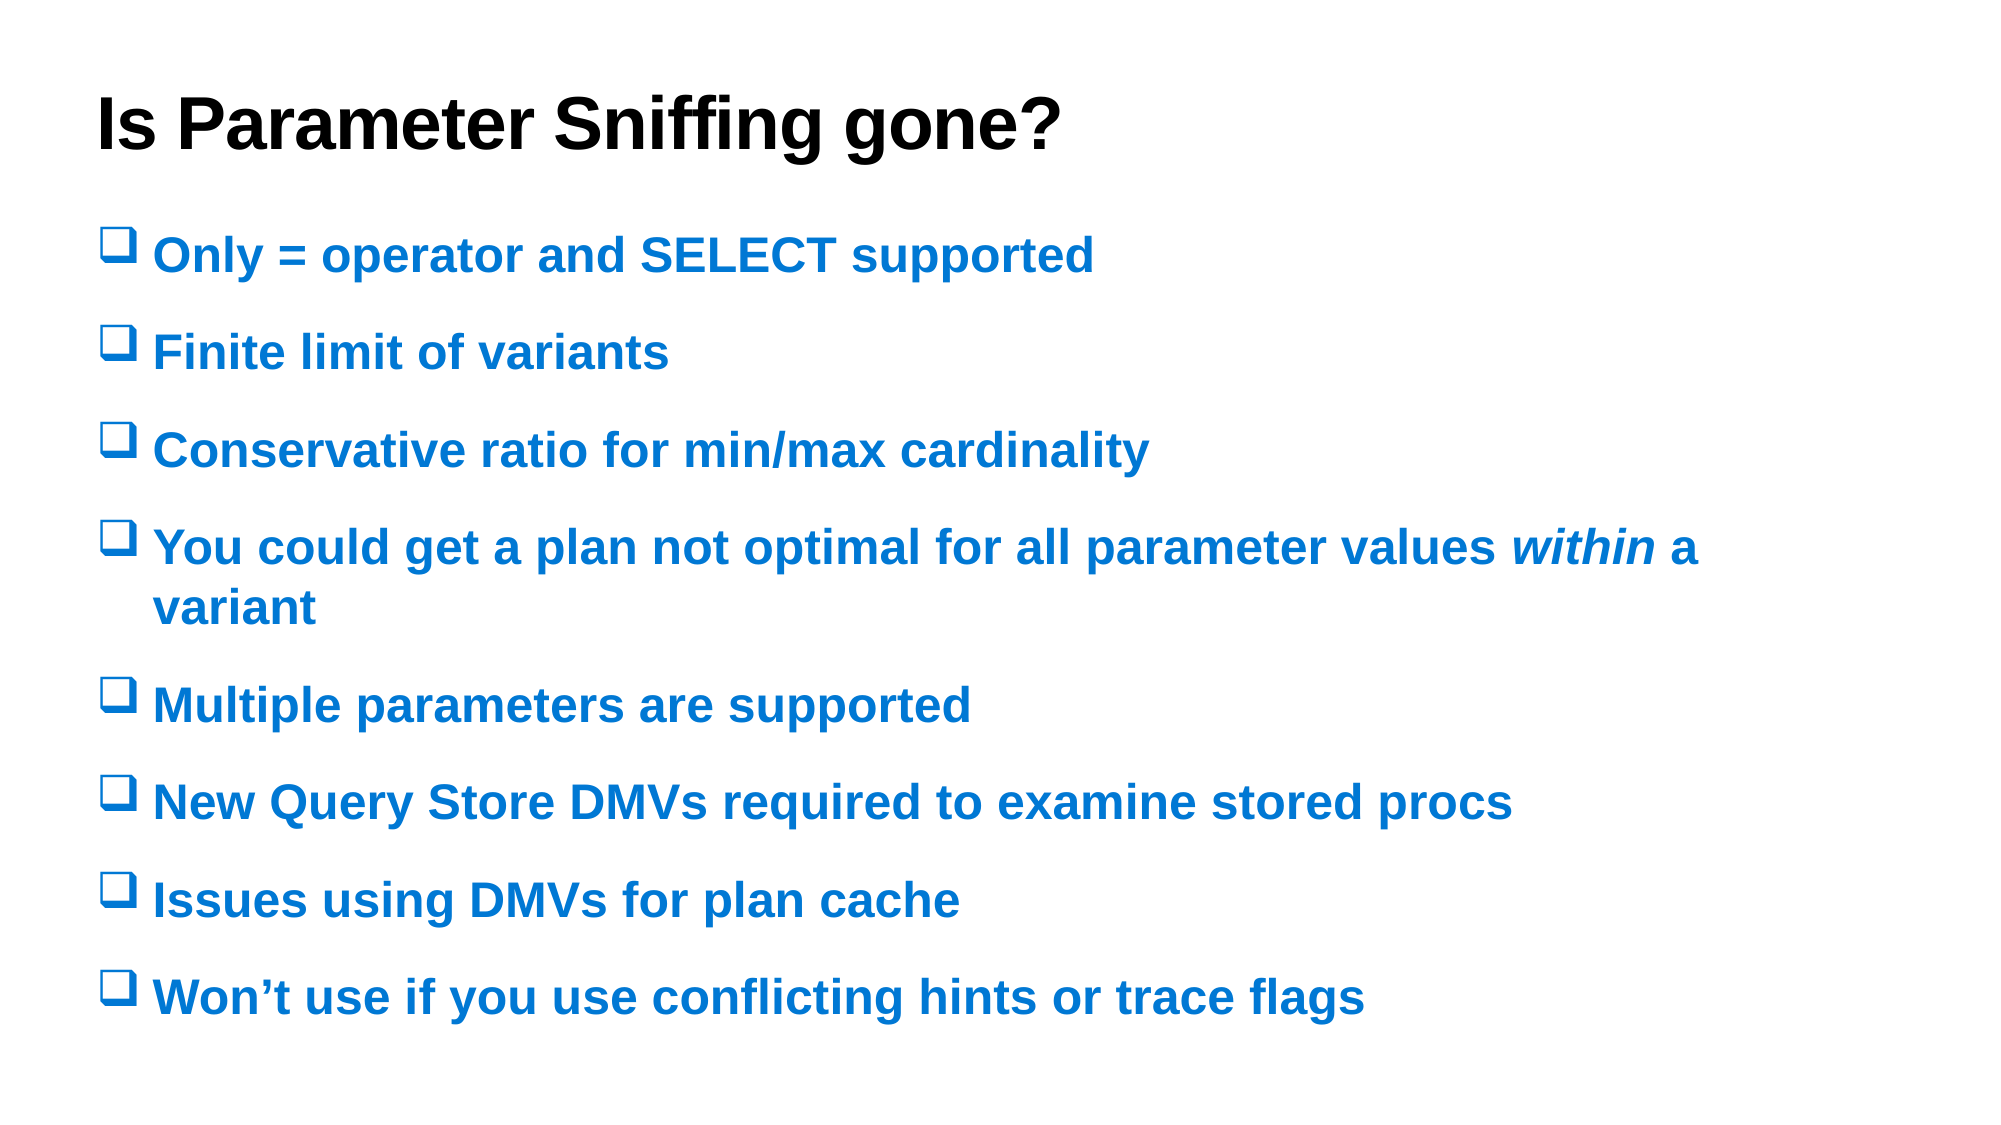

# Is Parameter Sniffing gone?
Only = operator and SELECT supported
Finite limit of variants
Conservative ratio for min/max cardinality
You could get a plan not optimal for all parameter values within a variant
Multiple parameters are supported
New Query Store DMVs required to examine stored procs
Issues using DMVs for plan cache
Won’t use if you use conflicting hints or trace flags